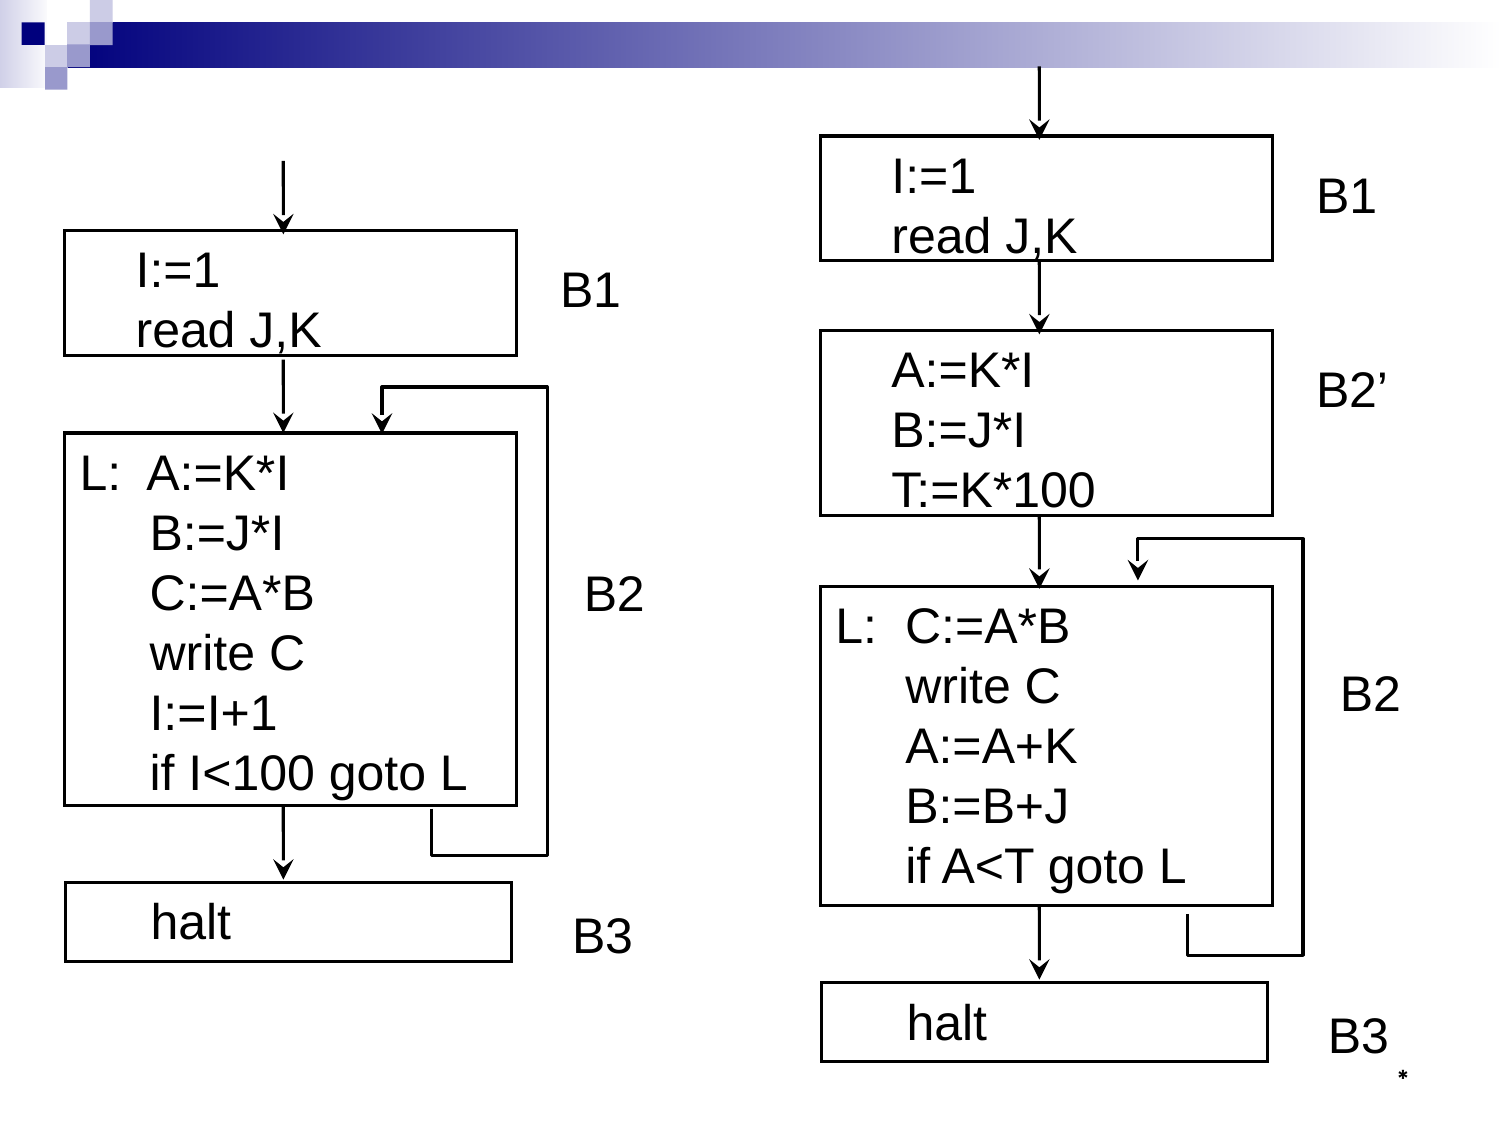

I:=1
    read J,K

 B1

    A:=K*I
    B:=J*I
    T:=K*100
 B2’

L:  C:=A*B
     write C
     A:=A+K
     B:=B+J
     if A<T goto L
 B2

     halt
 B3

    I:=1
    read J,K

 B1

L:  A:=K*I
     B:=J*I
     C:=A*B
     write C
     I:=I+1
     if I<100 goto L
 B2

     halt
 B3
*